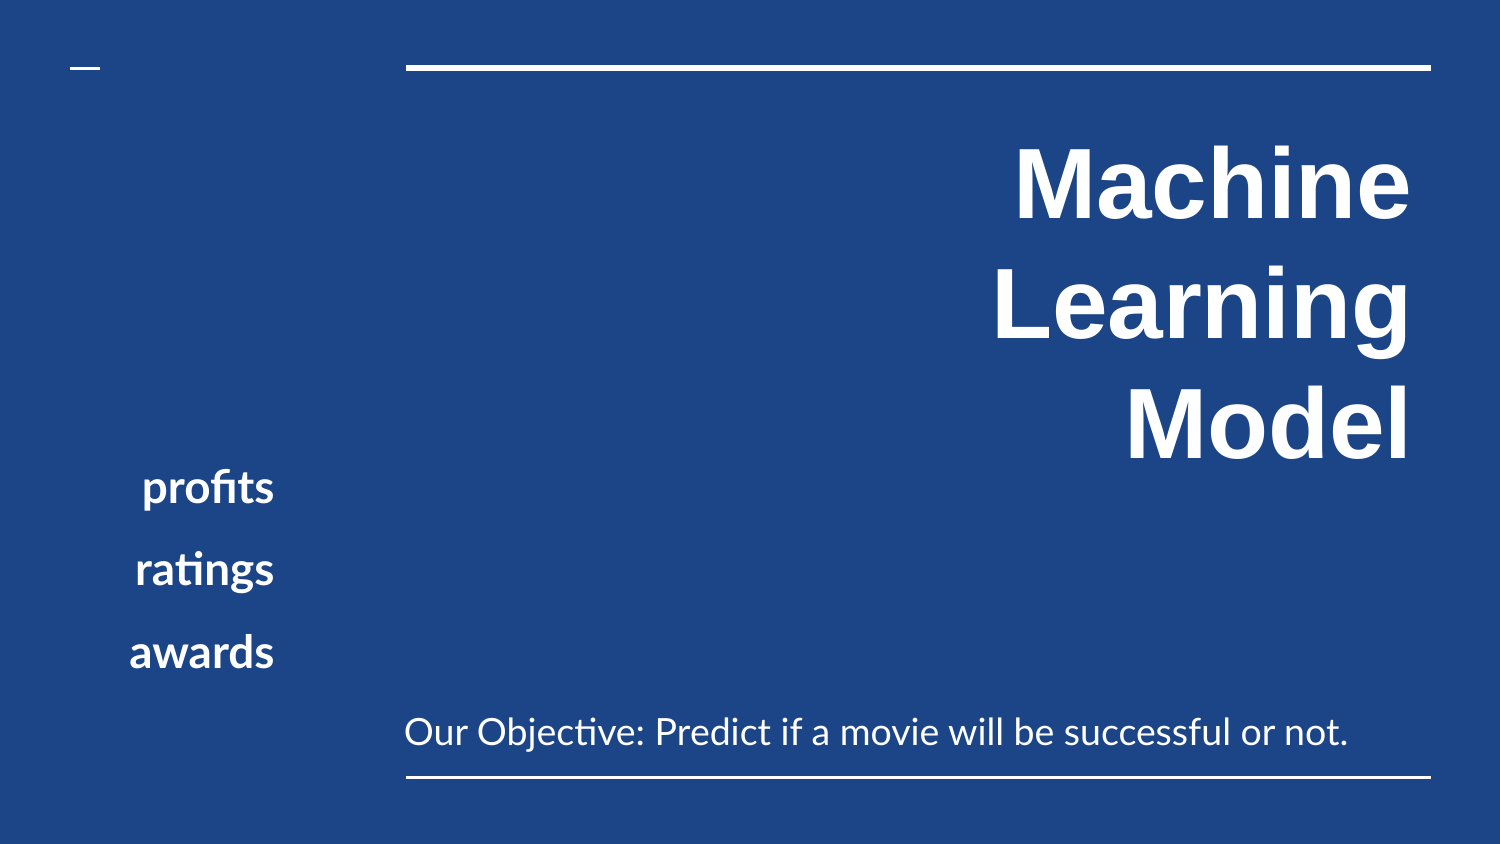

# Machine
Learning
Model
profits
ratings
awards
Our Objective: Predict if a movie will be successful or not.